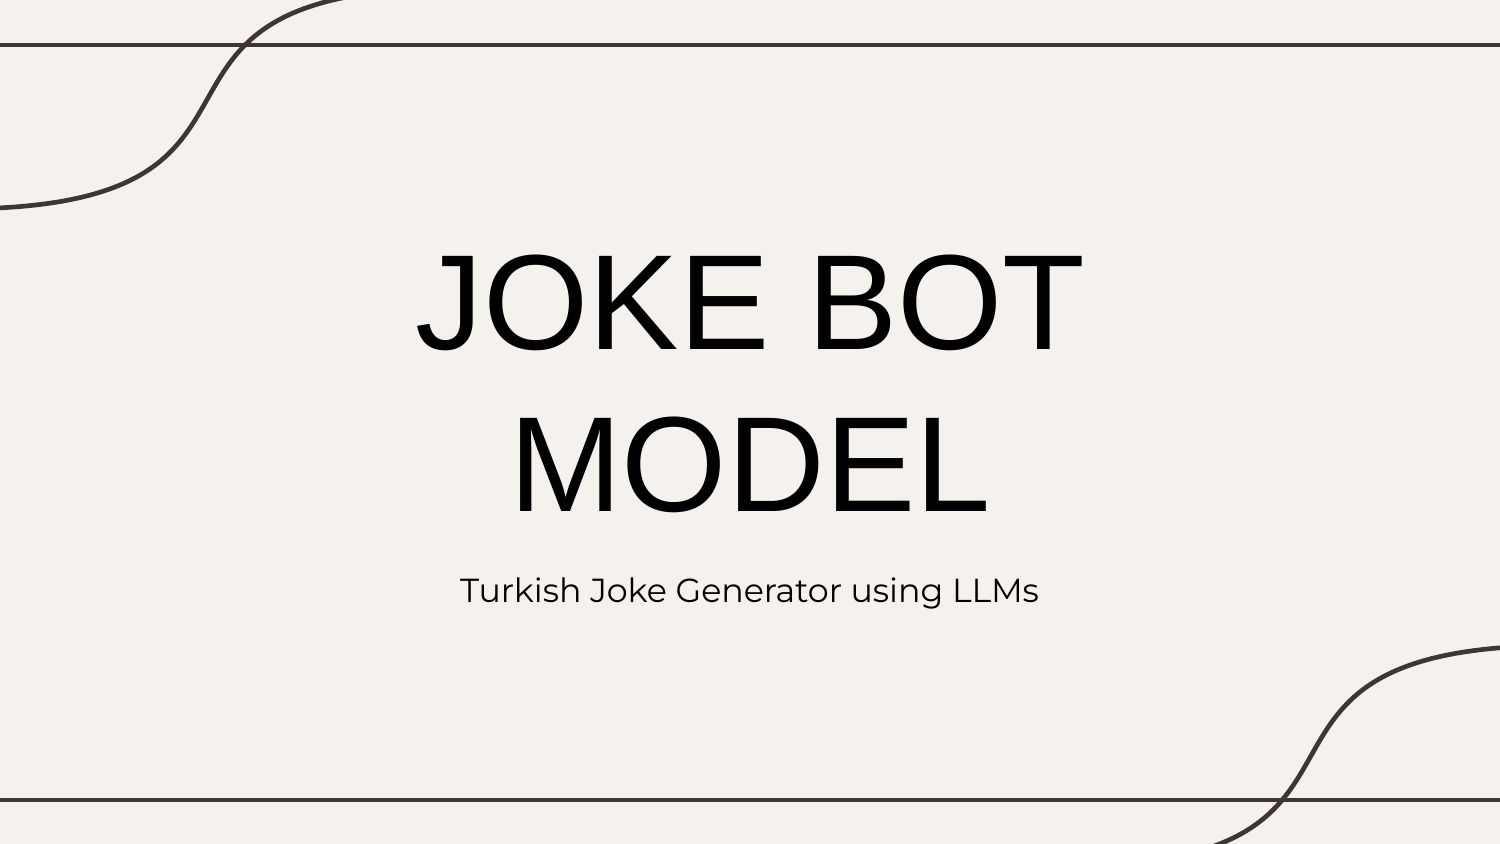

# JOKE BOT MODEL
Turkish Joke Generator using LLMs